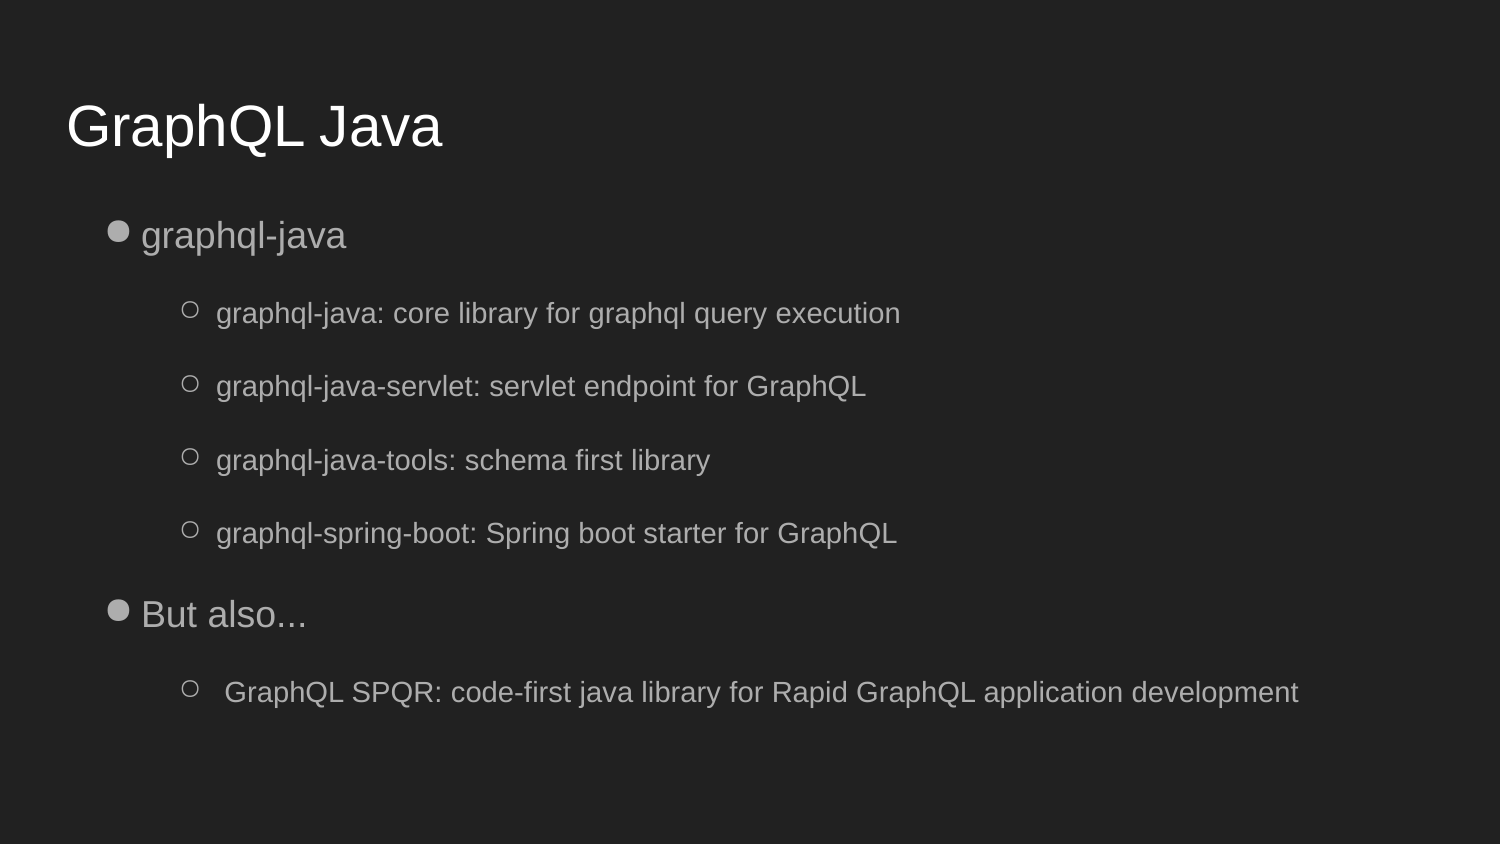

# GraphQL Java
graphql-java
graphql-java: core library for graphql query execution
graphql-java-servlet: servlet endpoint for GraphQL
graphql-java-tools: schema first library
graphql-spring-boot: Spring boot starter for GraphQL
But also...
 GraphQL SPQR: code-first java library for Rapid GraphQL application development